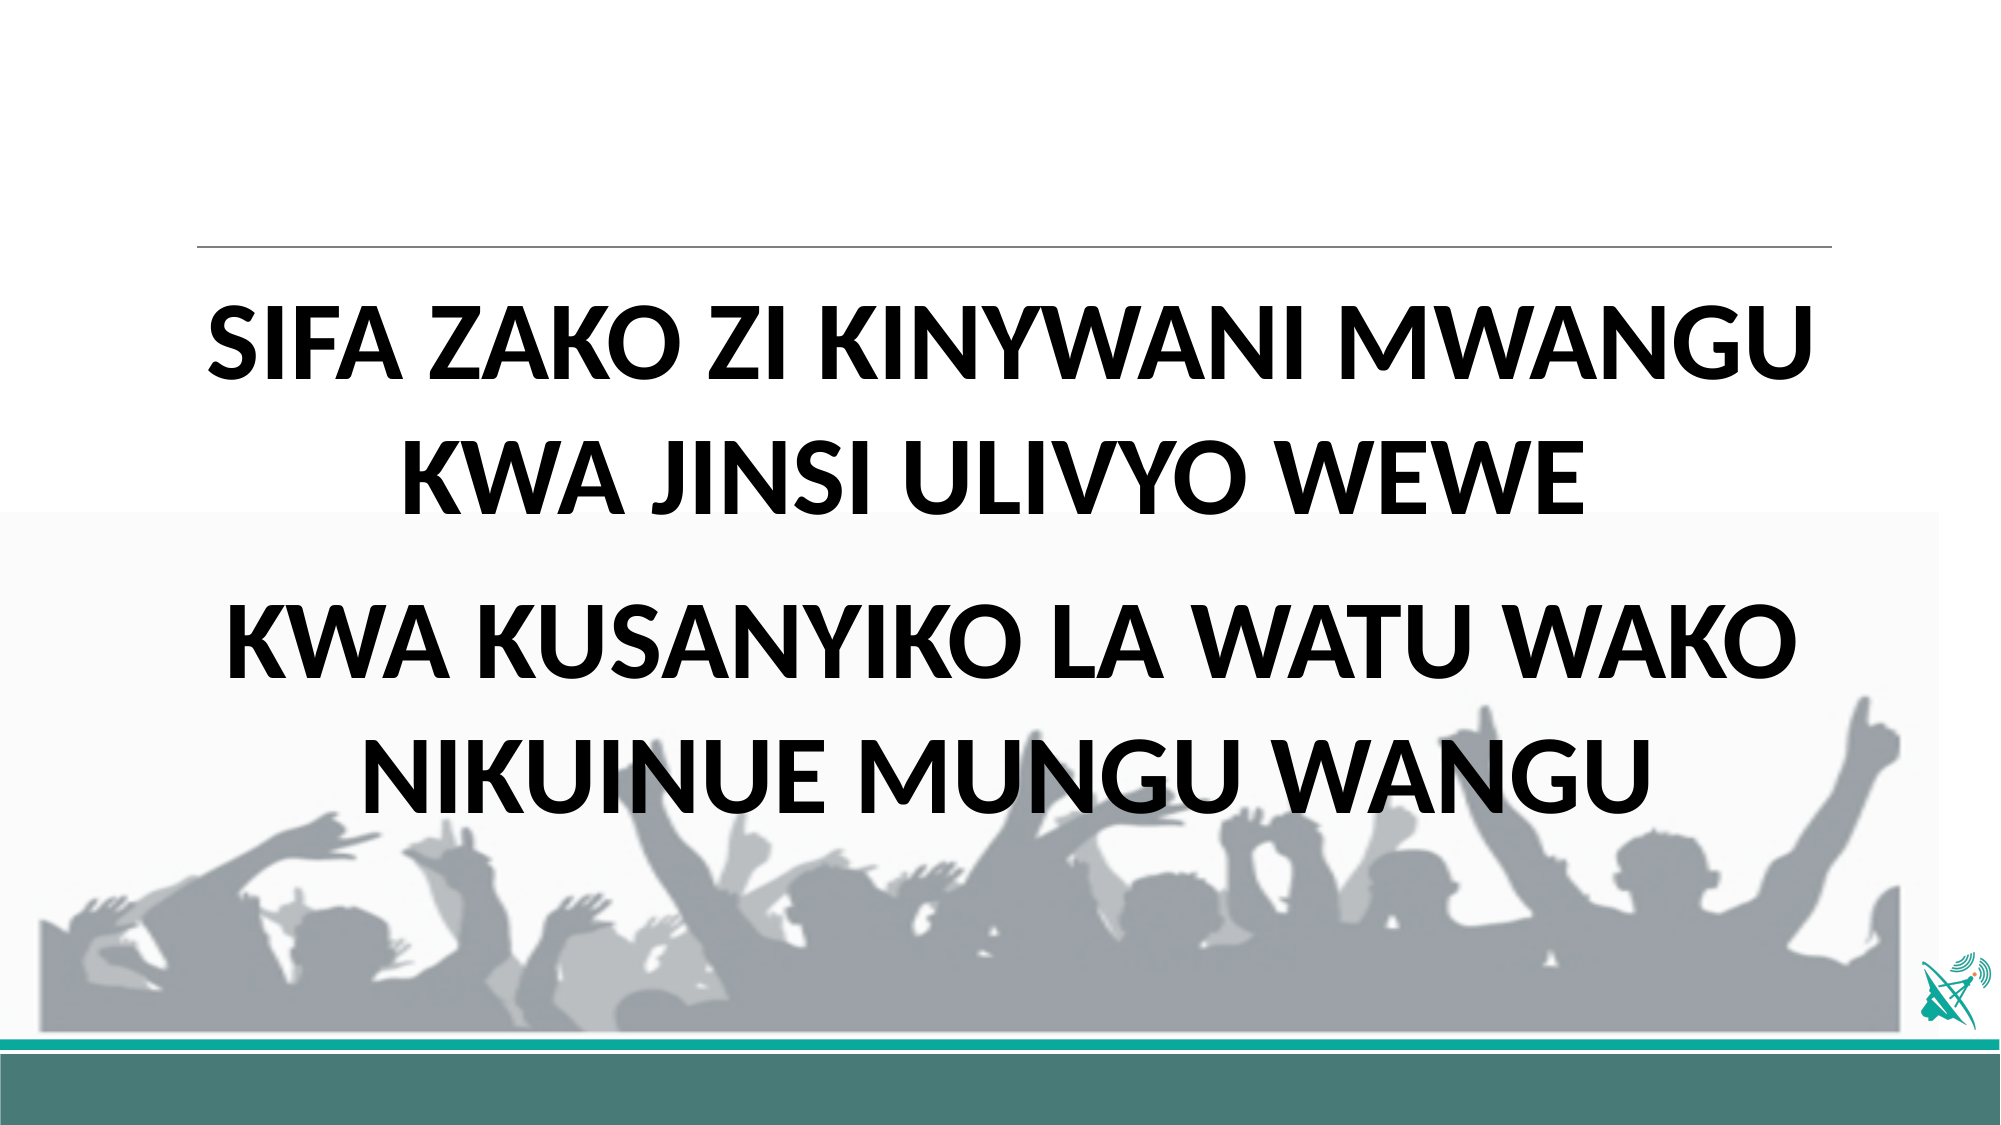

SIFA ZAKO ZI KINYWANI MWANGU KWA JINSI ULIVYO WEWE
KWA KUSANYIKO LA WATU WAKO NIKUINUE MUNGU WANGU